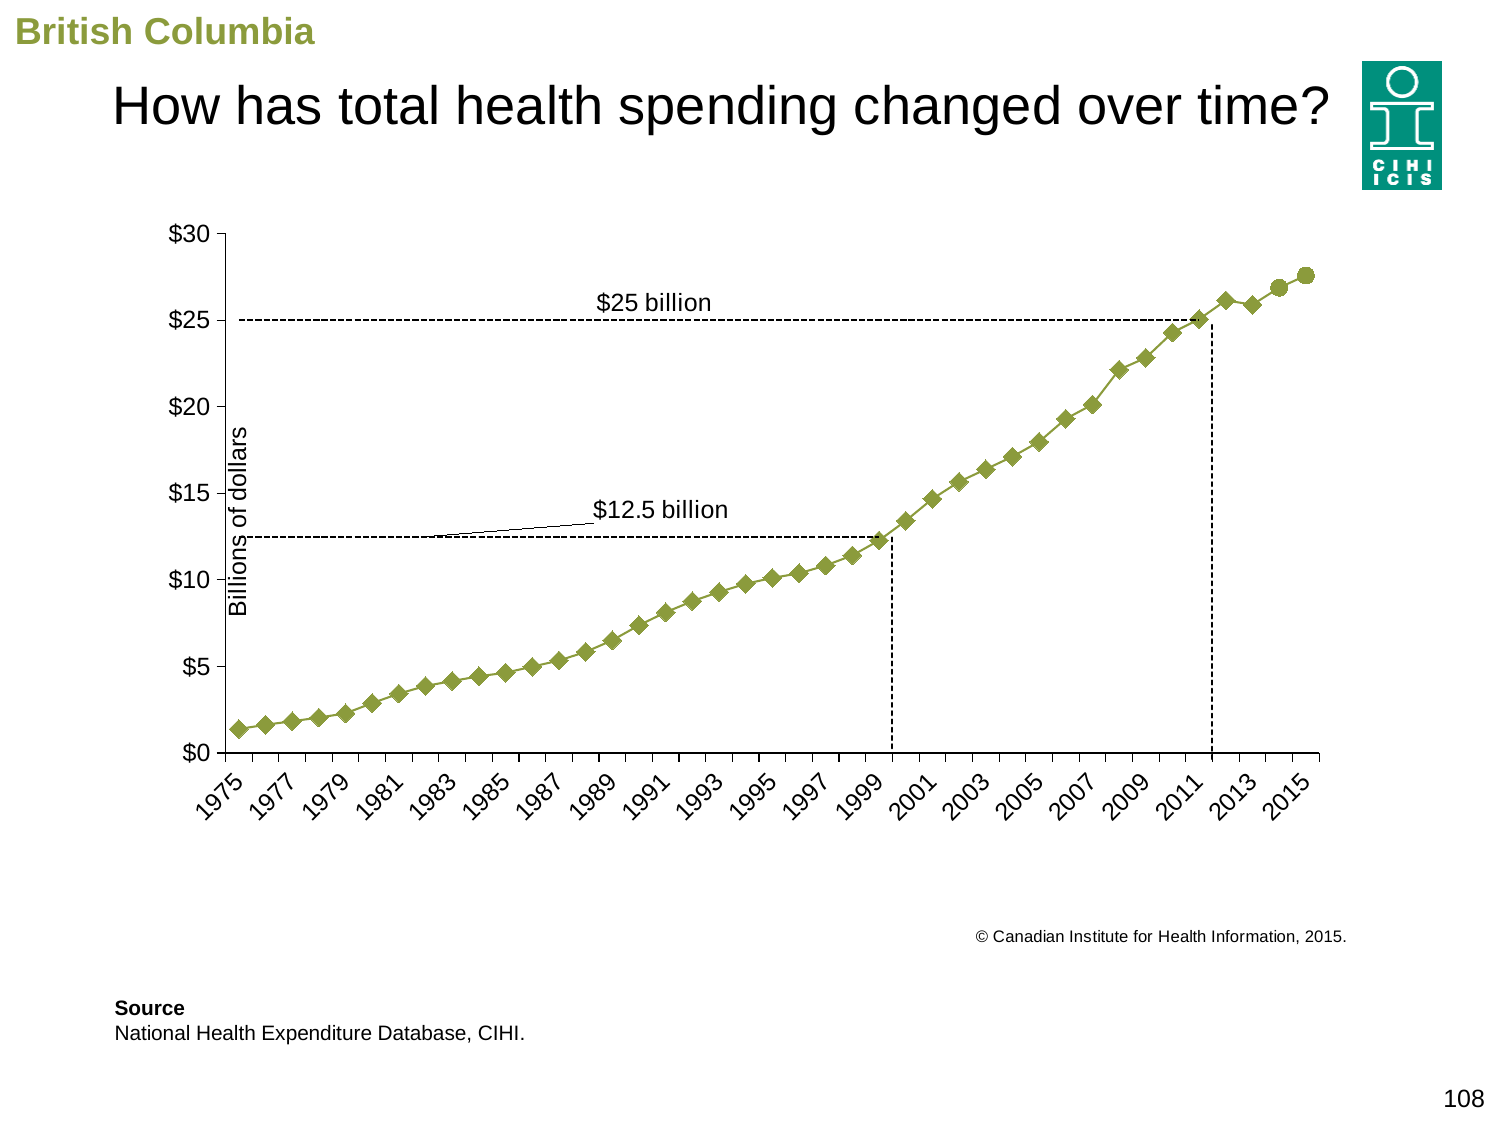

British Columbia
# How has total health spending changed over time?

### Chart

| Category | Expenditure | Forecast | $25 Billion | $12.5 Billion |
|---|---|---|---|---|
| 1975 | 1.3833587871417352 | None | 25.0 | 12.5 |
| 1976 | 1.6283203481708561 | None | 25.0 | 12.5 |
| 1977 | 1.831820032710848 | None | 25.0 | 12.5 |
| 1978 | 2.0444138918319434 | None | 25.0 | 12.5 |
| 1979 | 2.288573107045564 | None | 25.0 | 12.5 |
| 1980 | 2.879995067569792 | None | 25.0 | 12.5 |
| 1981 | 3.430372504812496 | None | 25.0 | 12.5 |
| 1982 | 3.8702488609244665 | None | 25.0 | 12.5 |
| 1983 | 4.155720848594969 | None | 25.0 | 12.5 |
| 1984 | 4.428916337111927 | None | 25.0 | 12.5 |
| 1985 | 4.637908650692512 | None | 25.0 | 12.5 |
| 1986 | 4.984085966419485 | None | 25.0 | 12.5 |
| 1987 | 5.341286639915486 | None | 25.0 | 12.5 |
| 1988 | 5.839148885901436 | None | 25.0 | 12.5 |
| 1989 | 6.509736849163867 | None | 25.0 | 12.5 |
| 1990 | 7.376316217457019 | None | 25.0 | 12.5 |
| 1991 | 8.127351831444448 | None | 25.0 | 12.5 |
| 1992 | 8.769729234297076 | None | 25.0 | 12.5 |
| 1993 | 9.297445499331982 | None | 25.0 | 12.5 |
| 1994 | 9.77132440633638 | None | 25.0 | 12.5 |
| 1995 | 10.113235618605309 | None | 25.0 | 12.5 |
| 1996 | 10.378119415417146 | None | 25.0 | 12.5 |
| 1997 | 10.83198459174913 | None | 25.0 | 12.5 |
| 1998 | 11.414338103121906 | None | 25.0 | 12.5 |
| 1999 | 12.279700330456075 | None | 25.0 | 12.5 |
| 2000 | 13.412603475338914 | None | 25.0 | None |
| 2001 | 14.680064793592592 | None | 25.0 | None |
| 2002 | 15.670163835688628 | None | 25.0 | None |
| 2003 | 16.391298819494367 | None | 25.0 | None |
| 2004 | 17.12261114819637 | None | 25.0 | None |
| 2005 | 17.977443155165197 | None | 25.0 | None |
| 2006 | 19.30315135188146 | None | 25.0 | None |
| 2007 | 20.129268158249793 | None | 25.0 | None |
| 2008 | 22.147770919002586 | None | 25.0 | None |
| 2009 | 22.826938511268796 | None | 25.0 | None |
| 2010 | 24.2876811113467 | None | 25.0 | None |
| 2011 | 25.059220310666817 | None | 25.0 | None |
| 2012 | 26.14373014344275 | None | None | None |
| 2013 | 25.898782058005757 | None | None | None |
| 2014 | 26.876625061953476 | None | None | None |
| 2015 | 27.582855217754407 | None | None | None |
Source
National Health Expenditure Database, CIHI.
108